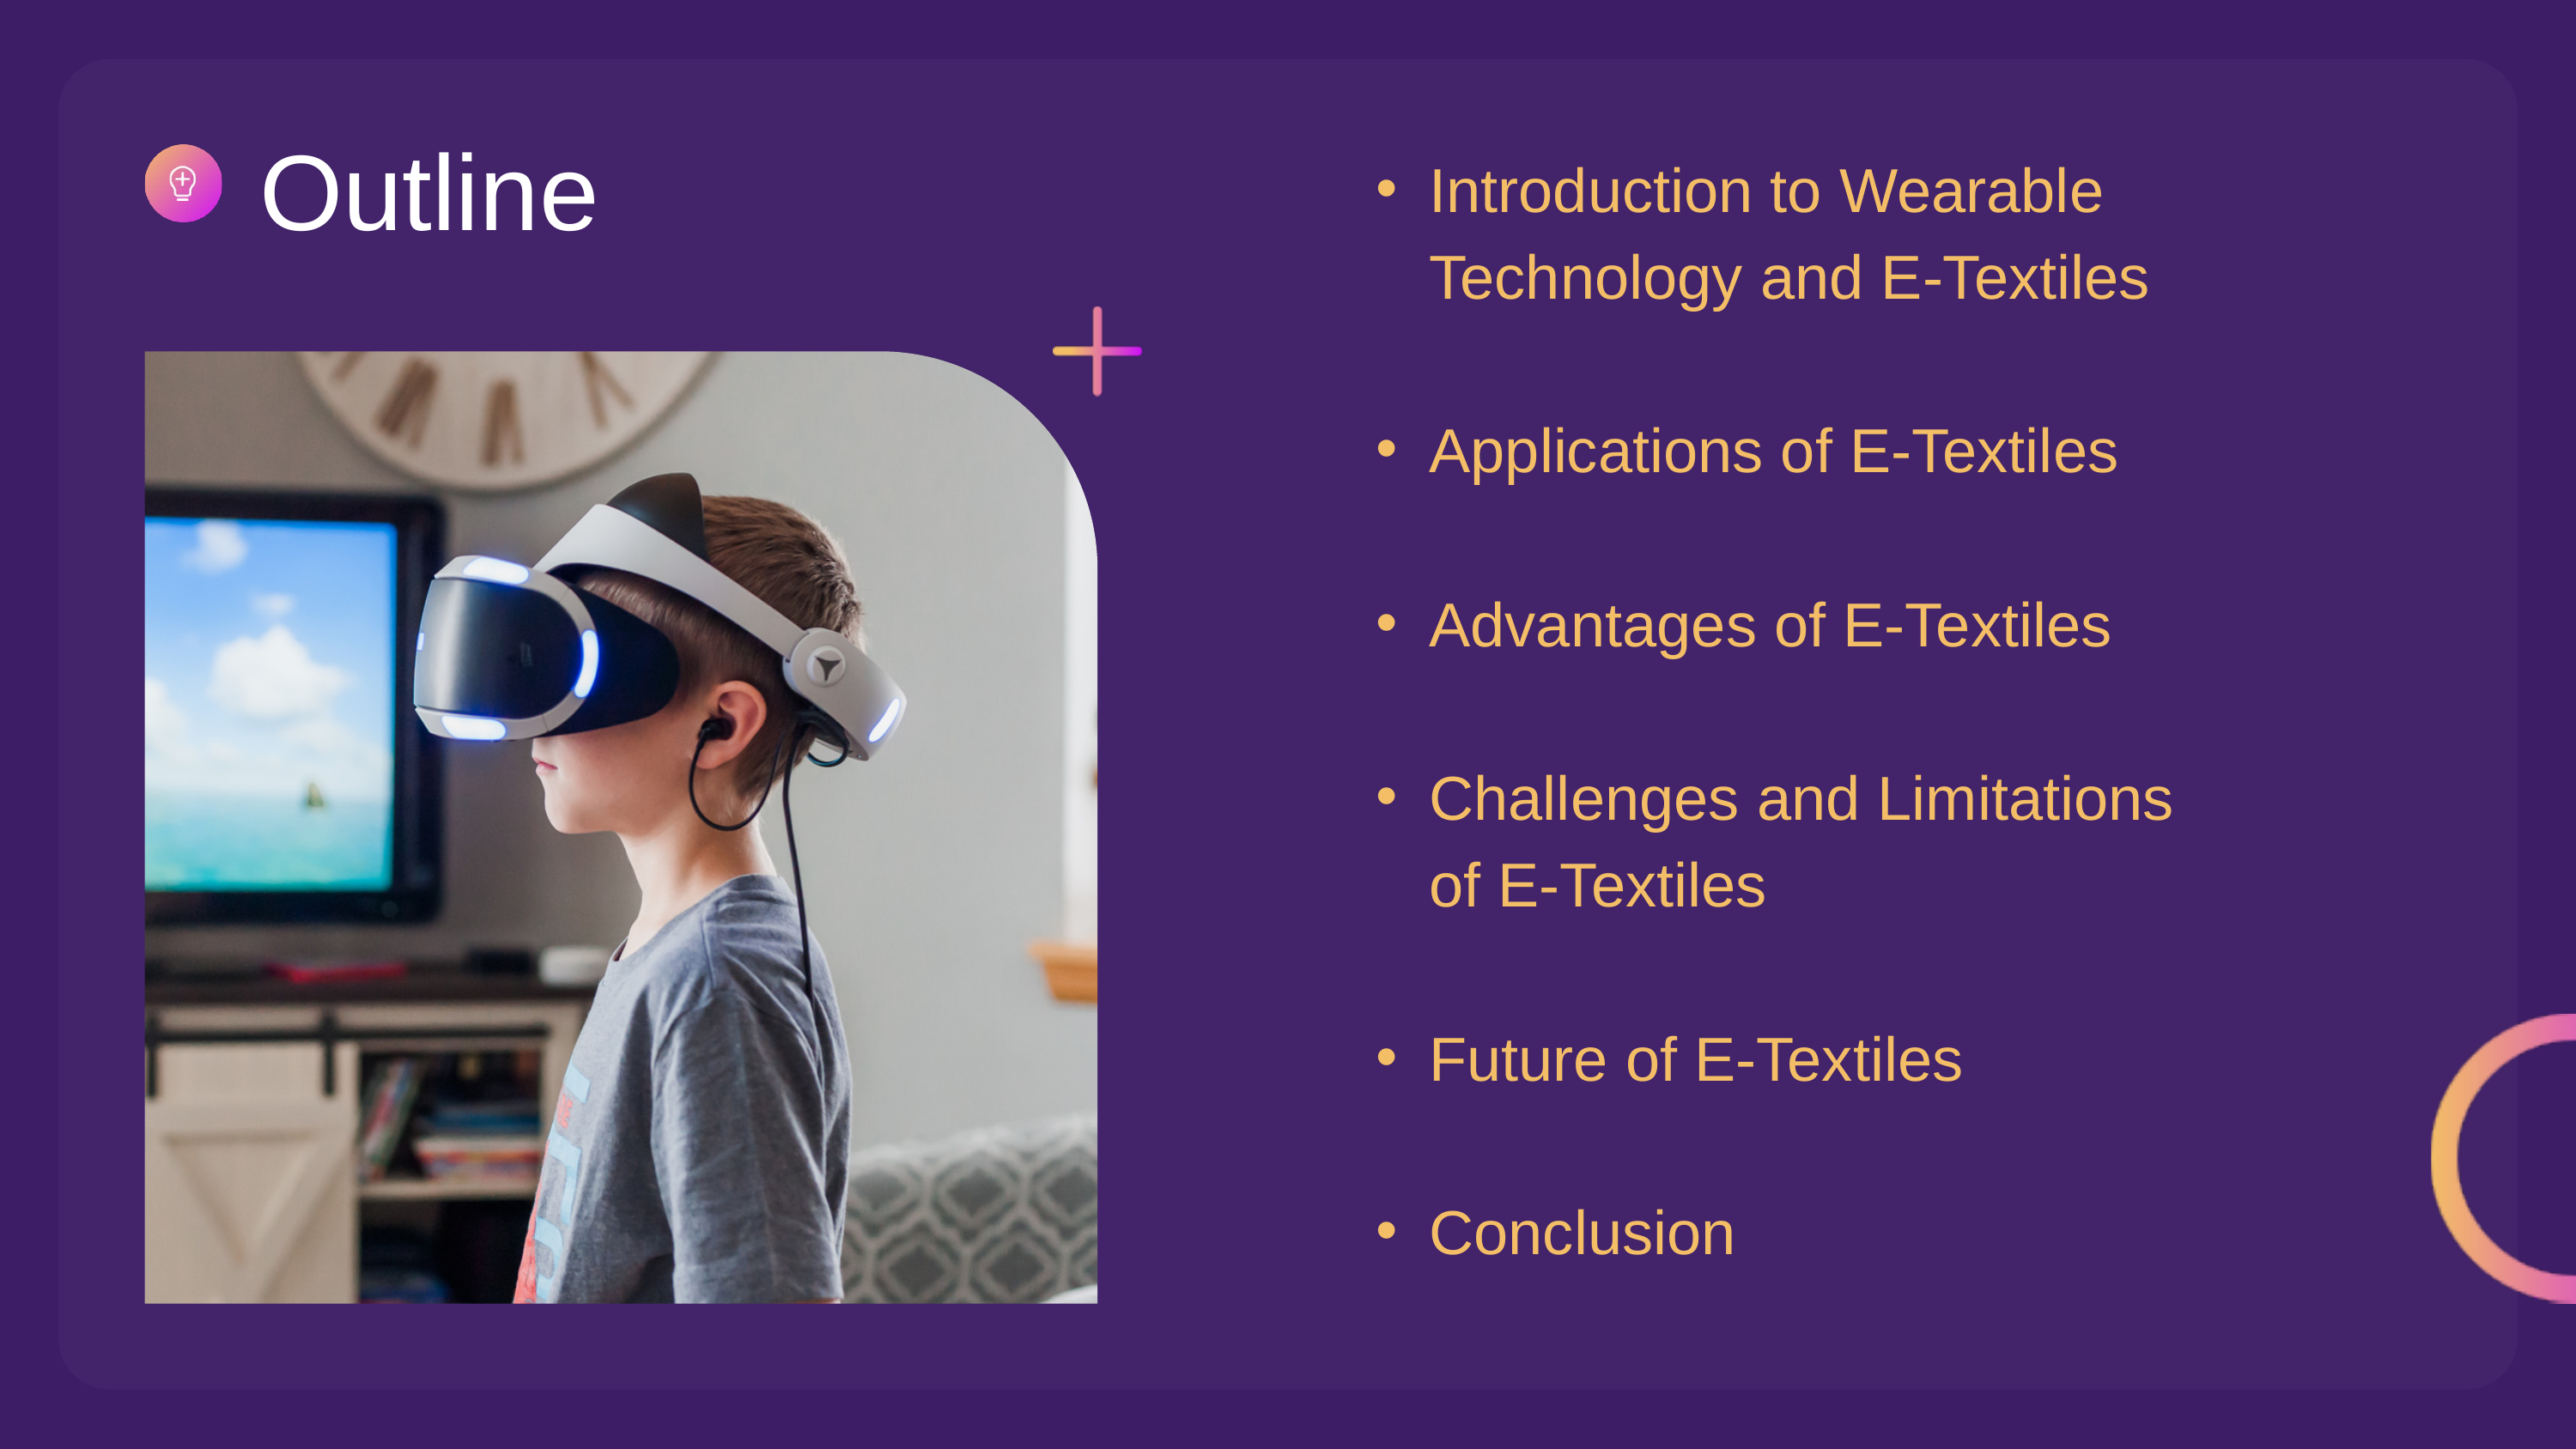

Outline
Introduction to Wearable Technology and E-Textiles

Applications of E-Textiles

Advantages of E-Textiles

Challenges and Limitations of E-Textiles

Future of E-Textiles

Conclusion